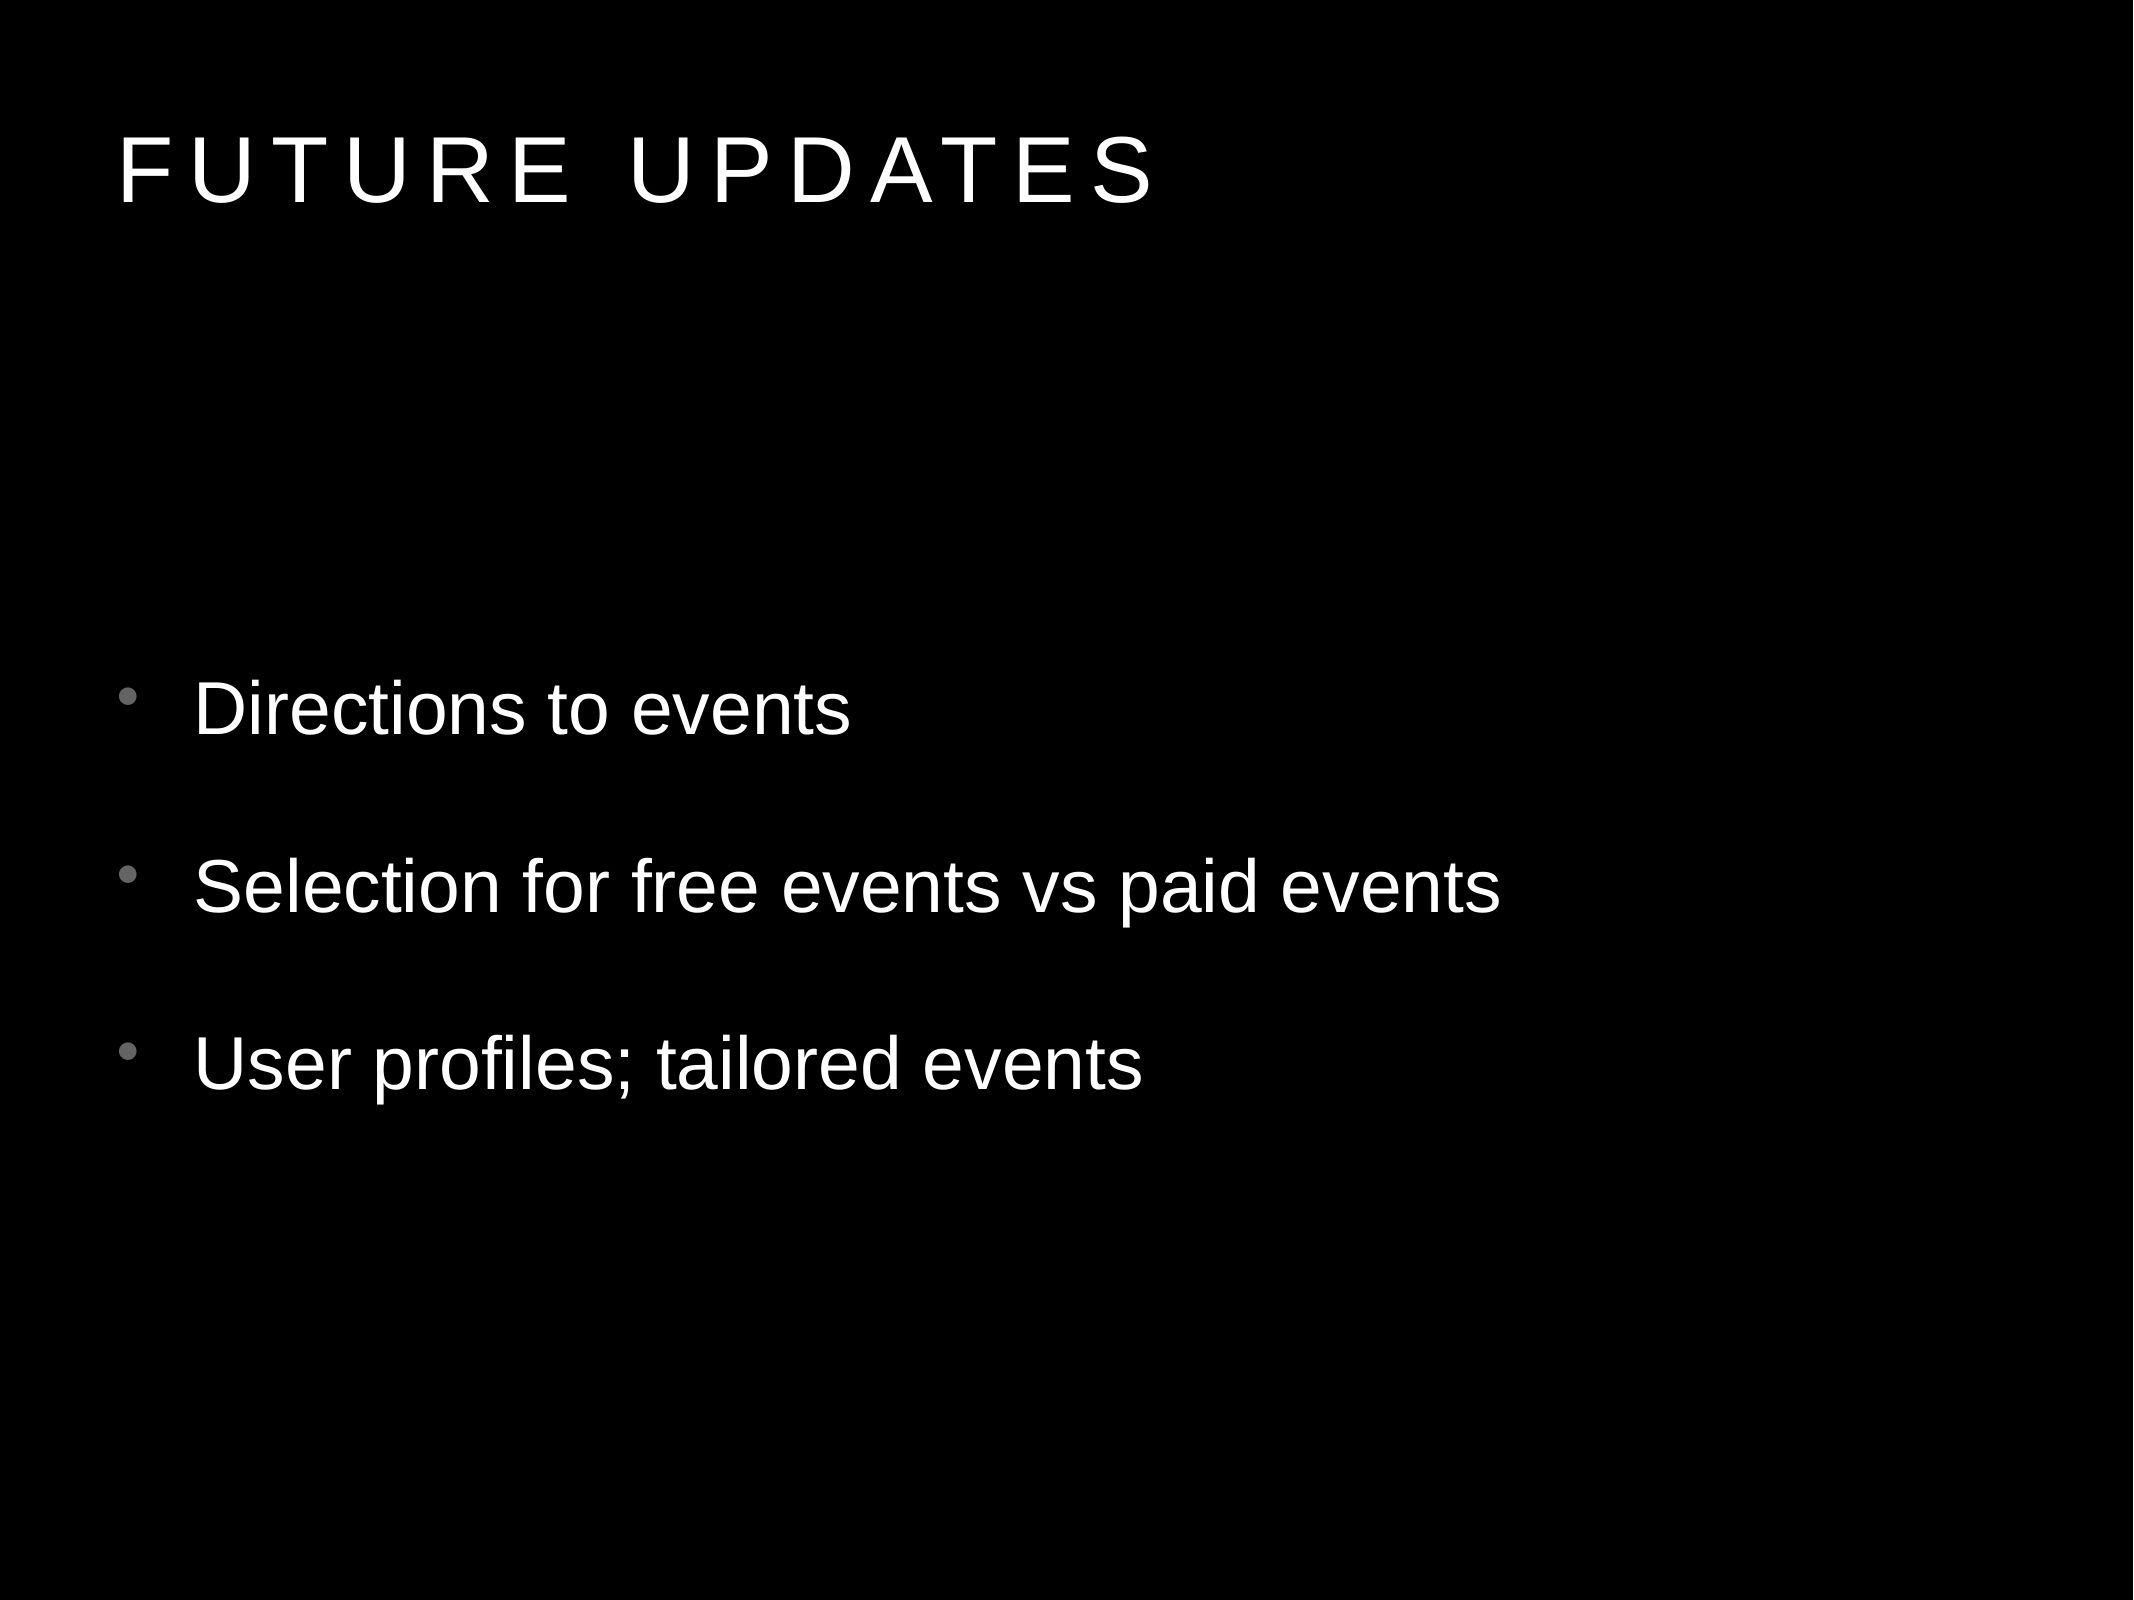

Directions to events
Selection for free events vs paid events
User profiles; tailored events
# Future Updates